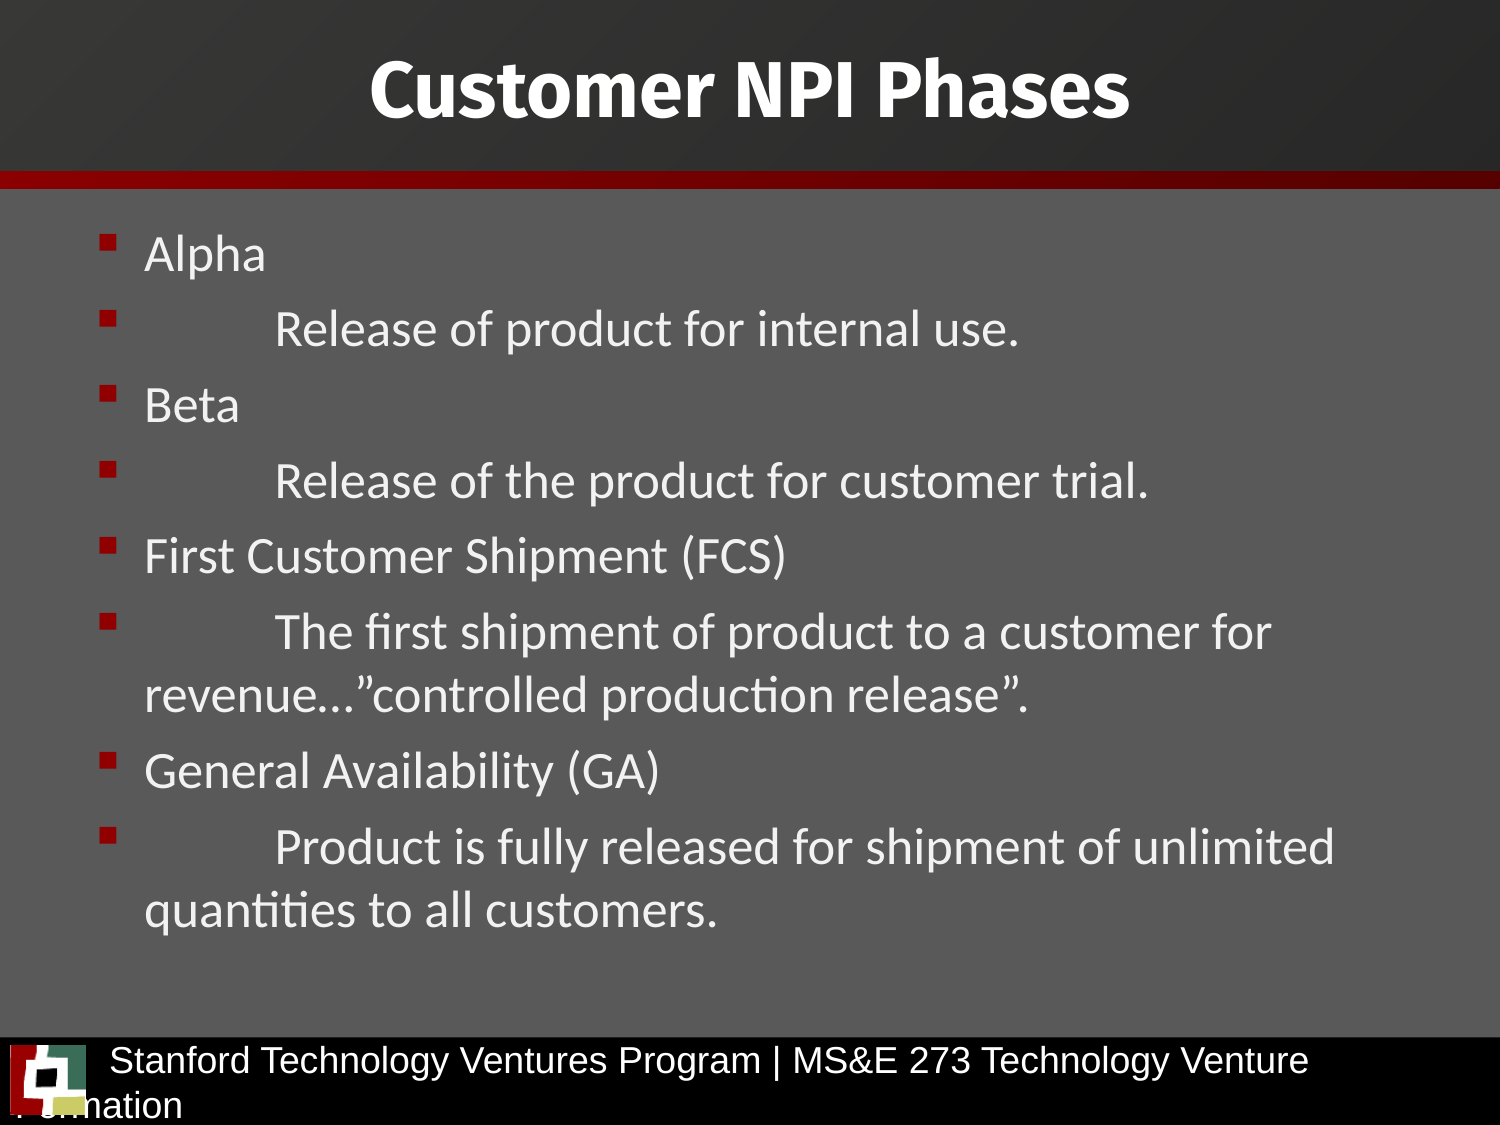

# Customer NPI Phases
Alpha
	Release of product for internal use.
Beta
	Release of the product for customer trial.
First Customer Shipment (FCS)
	The first shipment of product to a customer for revenue…”controlled production release”.
General Availability (GA)
	Product is fully released for shipment of unlimited quantities to all customers.